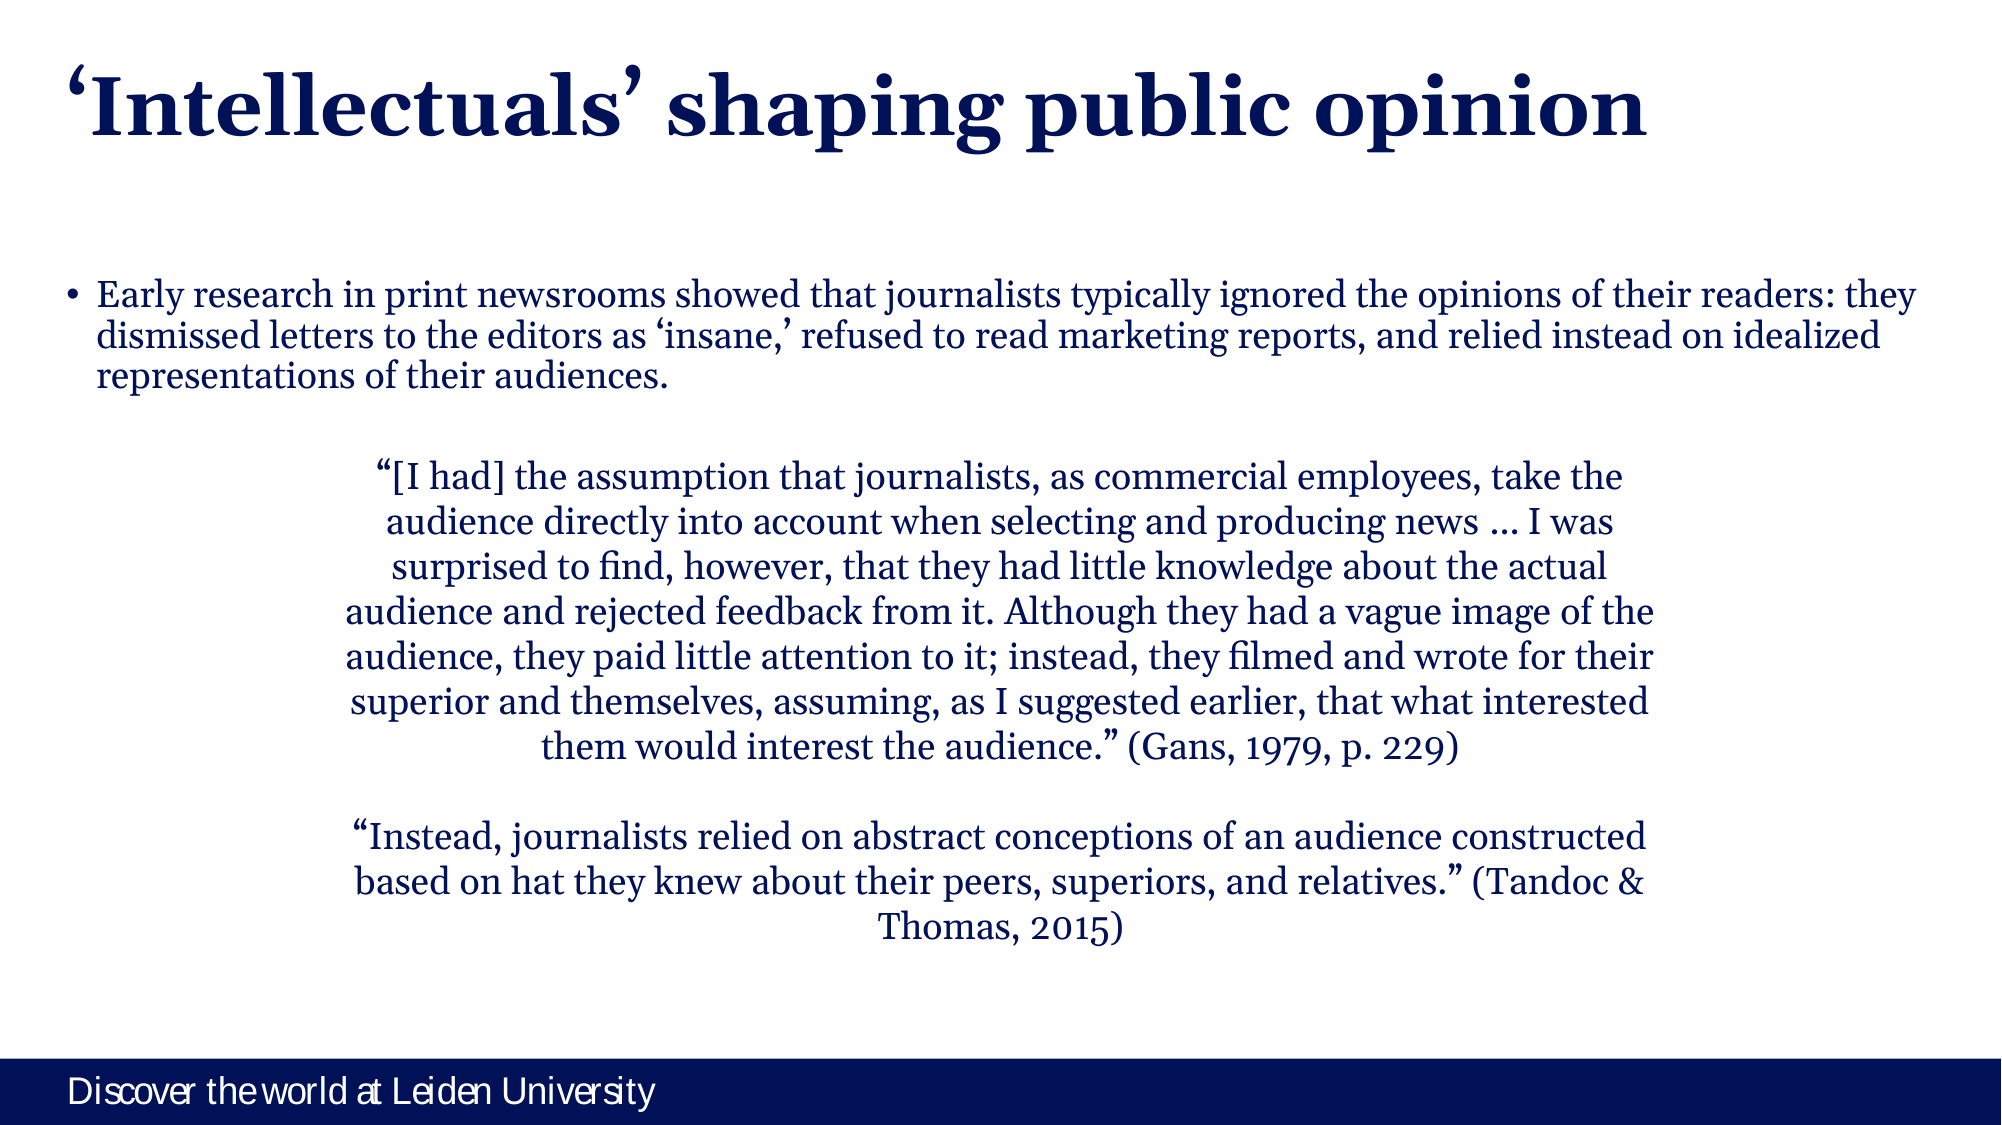

# ‘Intellectuals’ shaping public opinion

Early research in print newsrooms showed that journalists typically ignored the opinions of their readers: they dismissed letters to the editors as ‘insane,’ refused to read marketing reports, and relied instead on idealized representations of their audiences.

“[I had] the assumption that journalists, as commercial employees, take the audience directly into account when selecting and producing news … I was surprised to find, however, that they had little knowledge about the actual audience and rejected feedback from it. Although they had a vague image of the audience, they paid little attention to it; instead, they filmed and wrote for their superior and themselves, assuming, as I suggested earlier, that what interested them would interest the audience.” (Gans, 1979, p. 229)

“Instead, journalists relied on abstract conceptions of an audience constructed based on hat they knew about their peers, superiors, and relatives.” (Tandoc & Thomas, 2015)